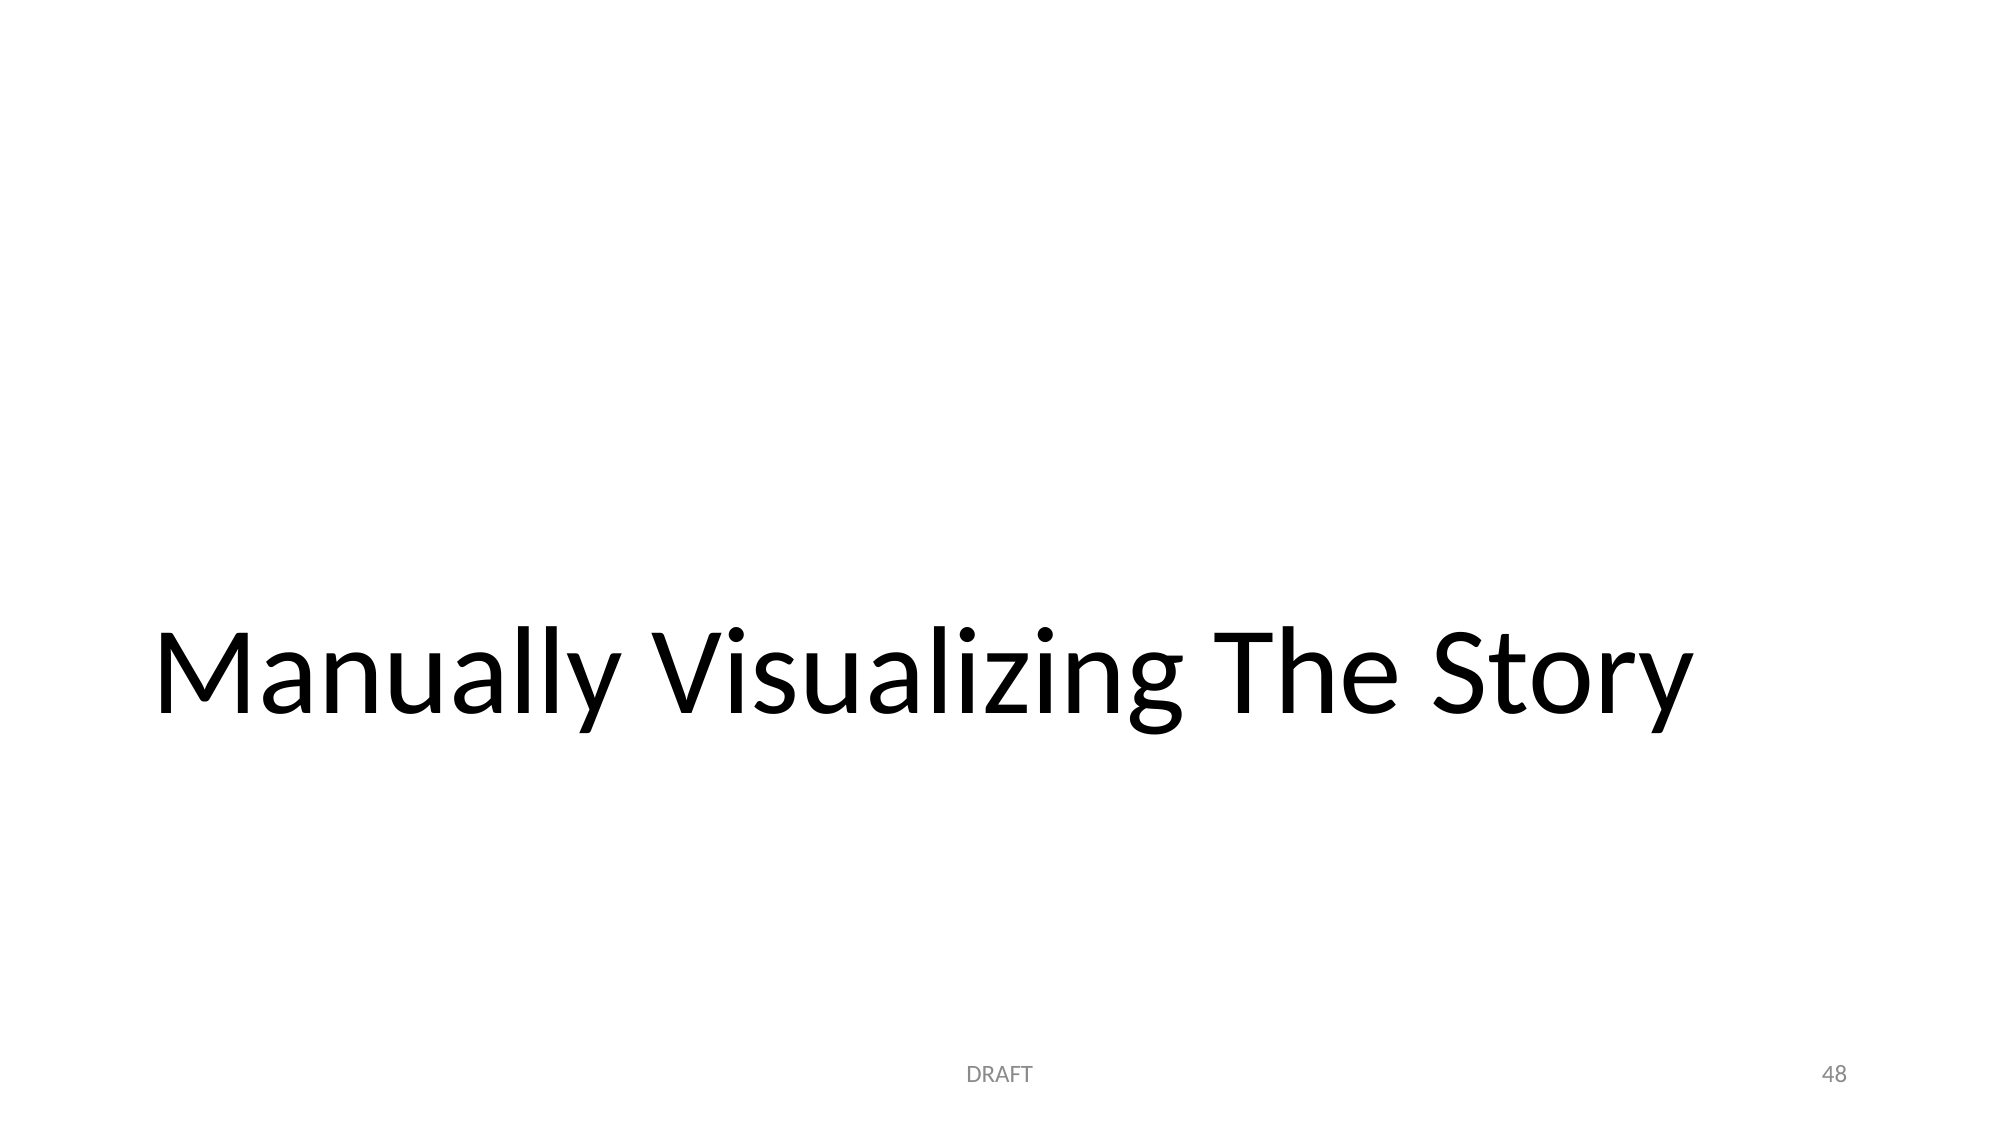

# Manually Visualizing The Story
DRAFT
48